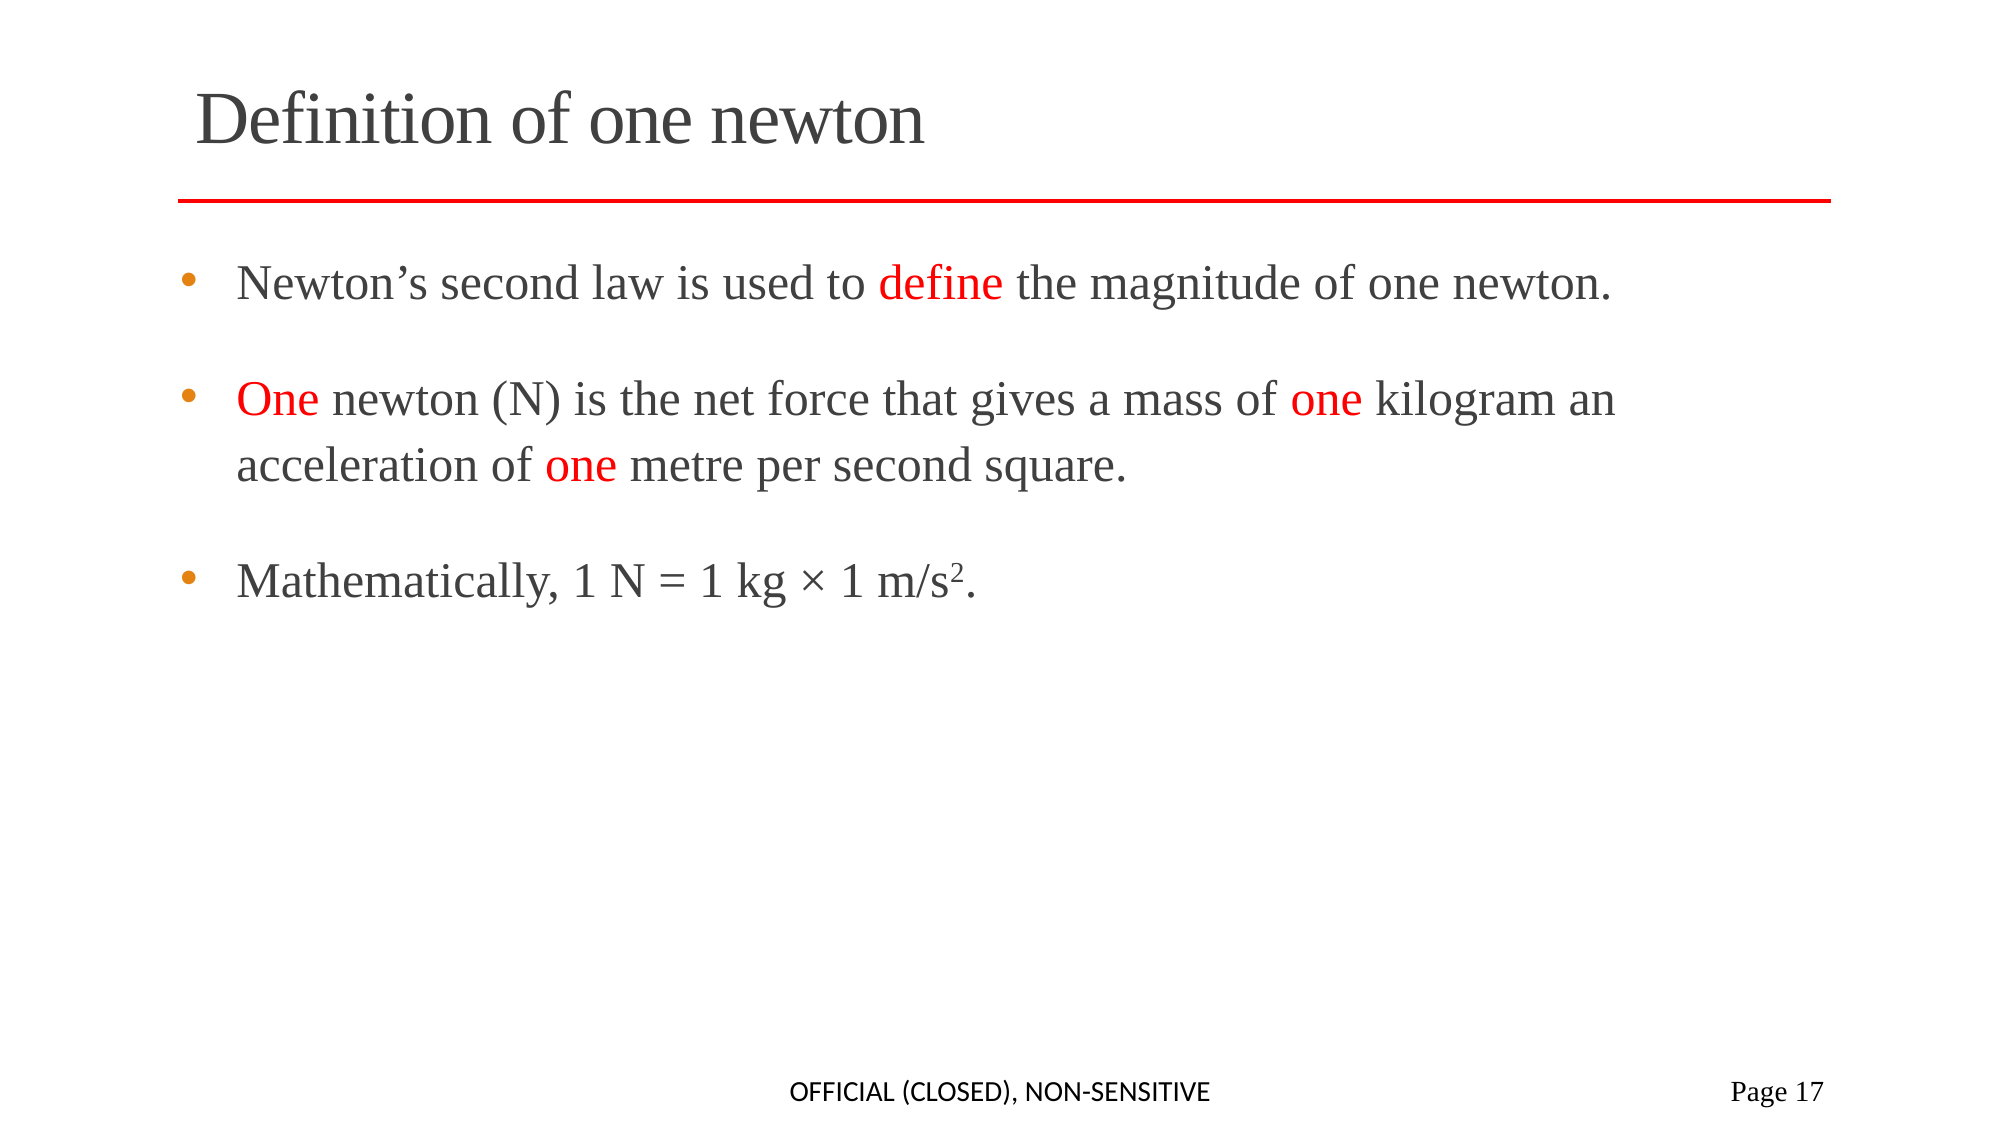

# Definition of one newton
Newton’s second law is used to define the magnitude of one newton.
One newton (N) is the net force that gives a mass of one kilogram an acceleration of one metre per second square.
Mathematically, 1 N = 1 kg × 1 m/s2.
Official (Closed), Non-sensitive
 Page 17